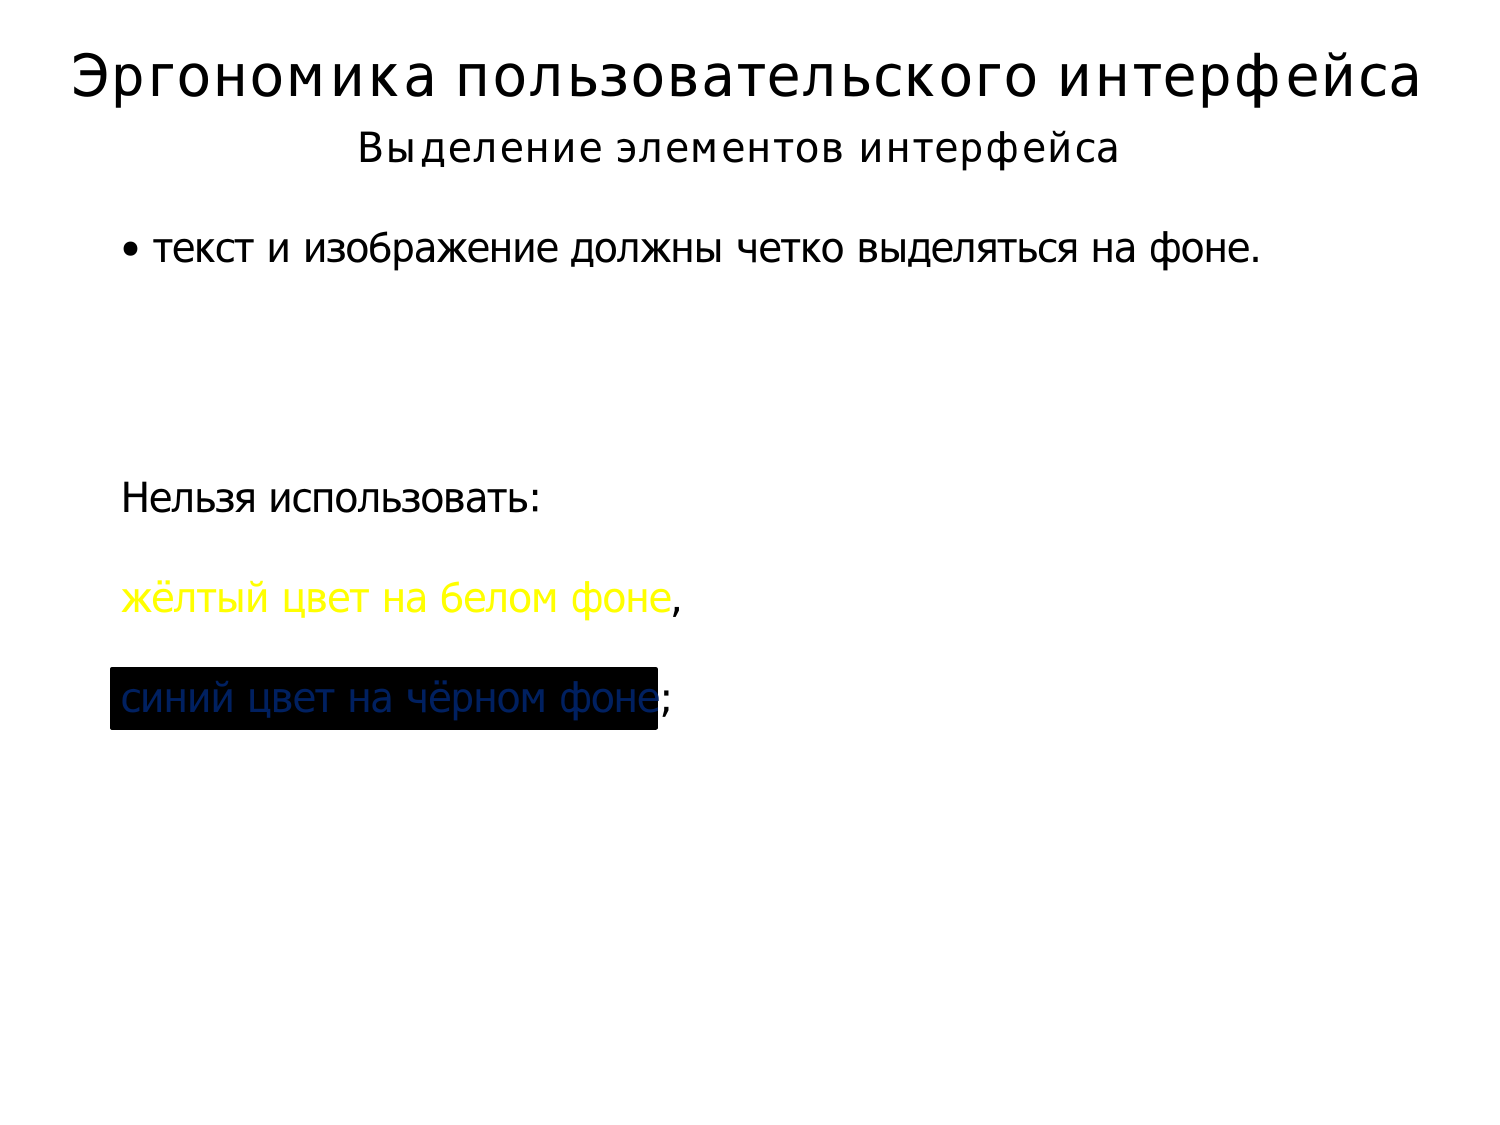

Эргономика пользовательского интерфейса
Выделение элементов интерфейса

• текст и изображение должны четко выделяться на фоне.

Нельзя использовать:

жёлтый цвет на белом фоне,

синий цвет на чёрном фоне;